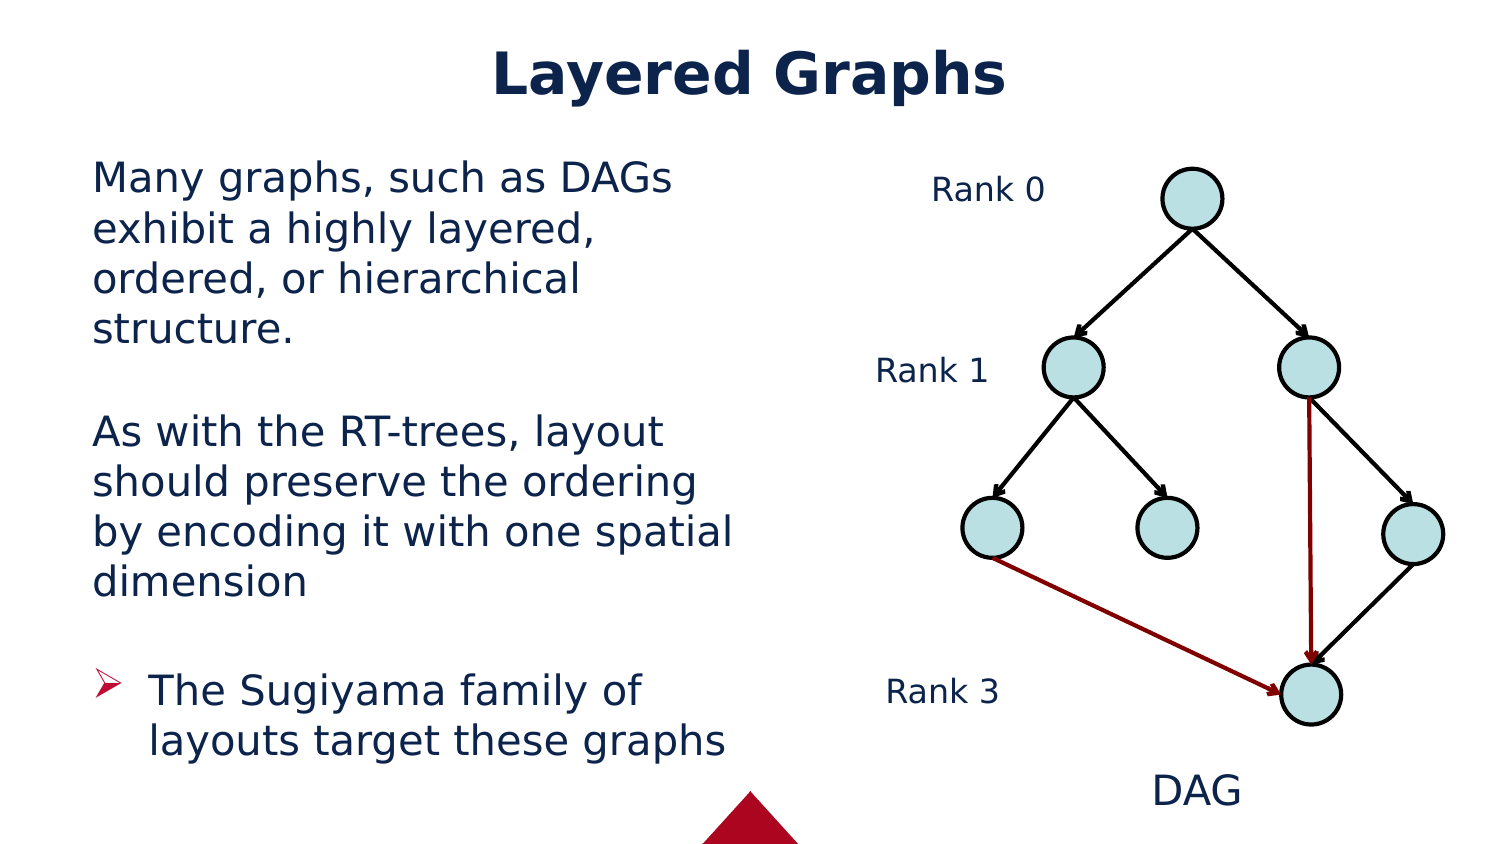

# Layered Graphs
Many graphs, such as DAGs exhibit a highly layered, ordered, or hierarchical structure.

As with the RT-trees, layout should preserve the ordering by encoding it with one spatial dimension

The Sugiyama family of layouts target these graphs
Rank 0

Rank 1

Rank 3

DAG